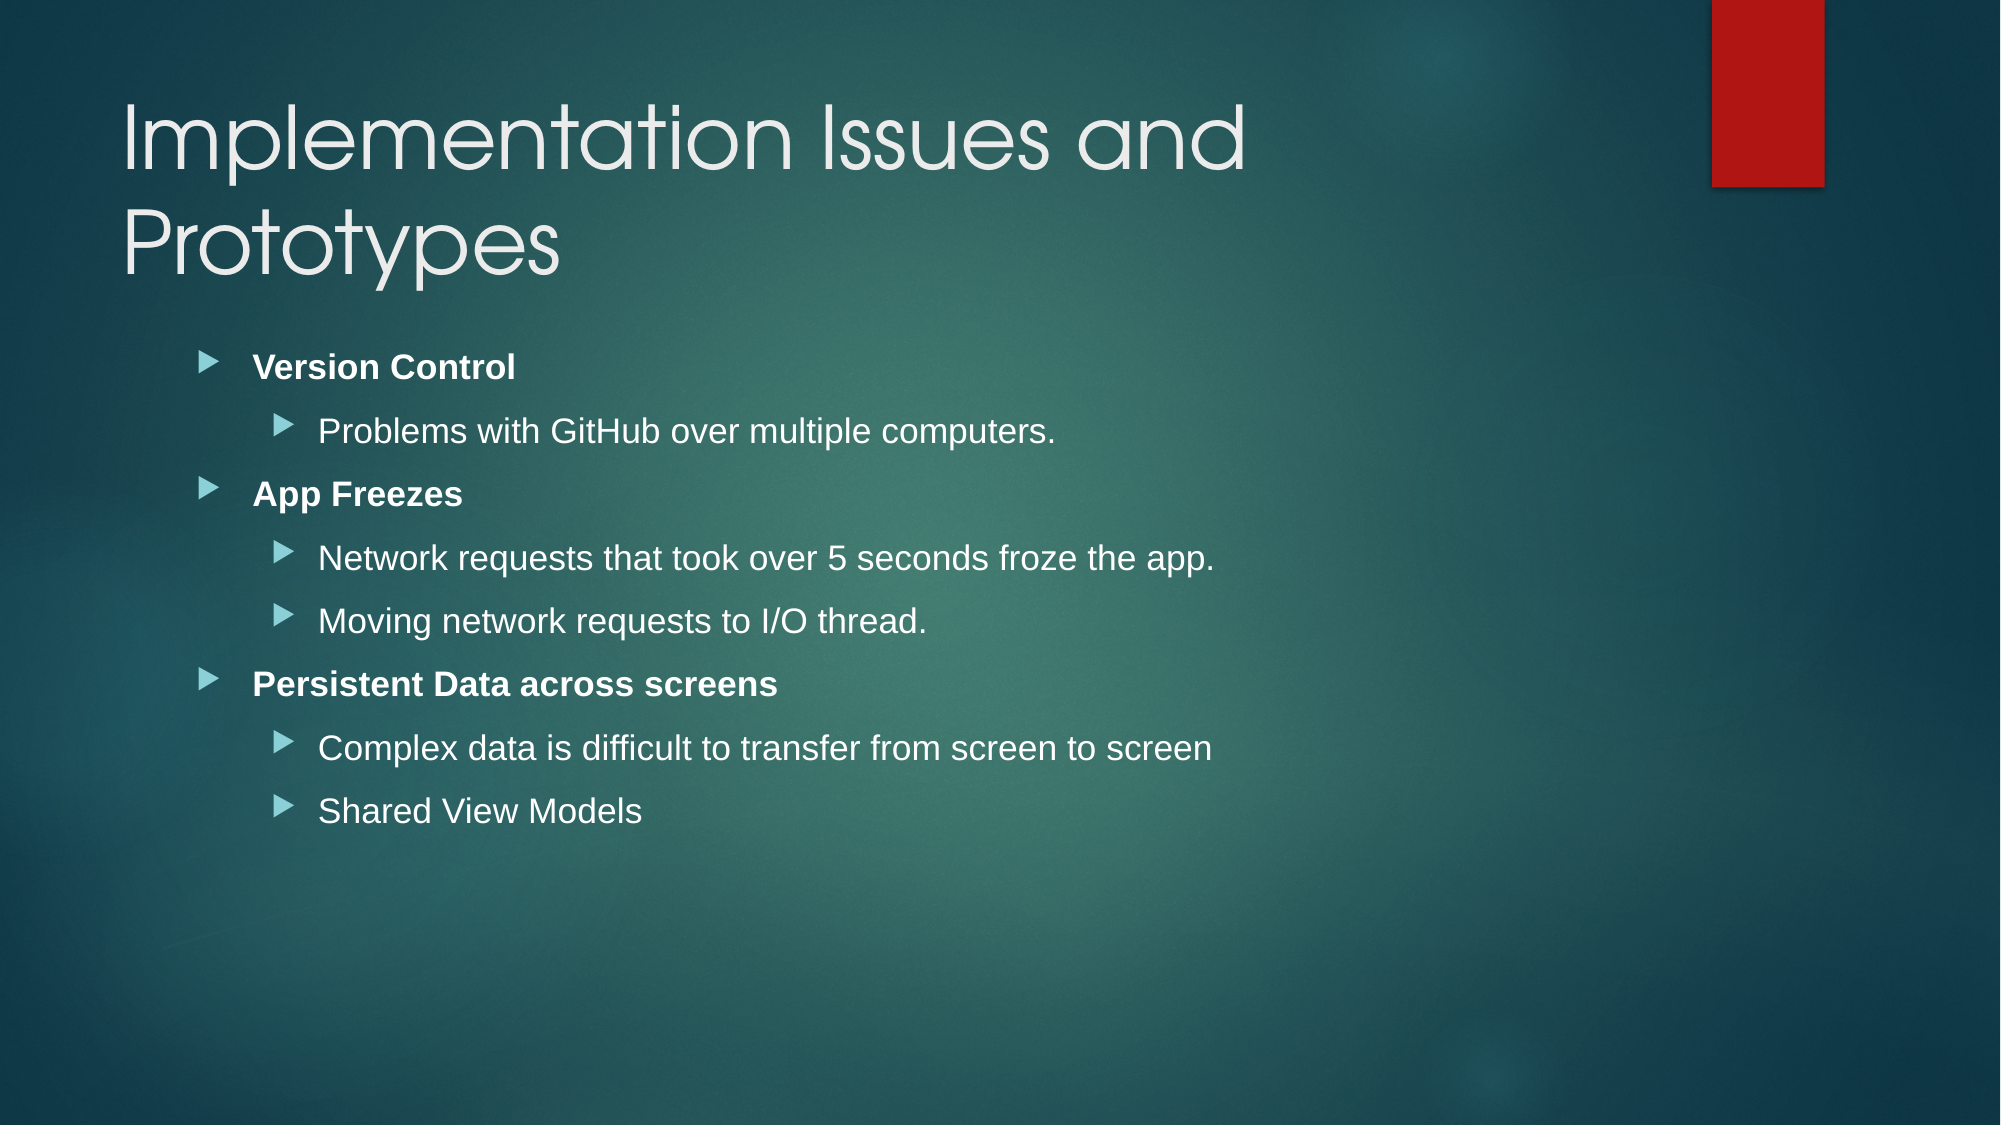

# Implementation Issues and Prototypes
Version Control
Problems with GitHub over multiple computers.
App Freezes
Network requests that took over 5 seconds froze the app.
Moving network requests to I/O thread.
Persistent Data across screens
Complex data is difficult to transfer from screen to screen
Shared View Models